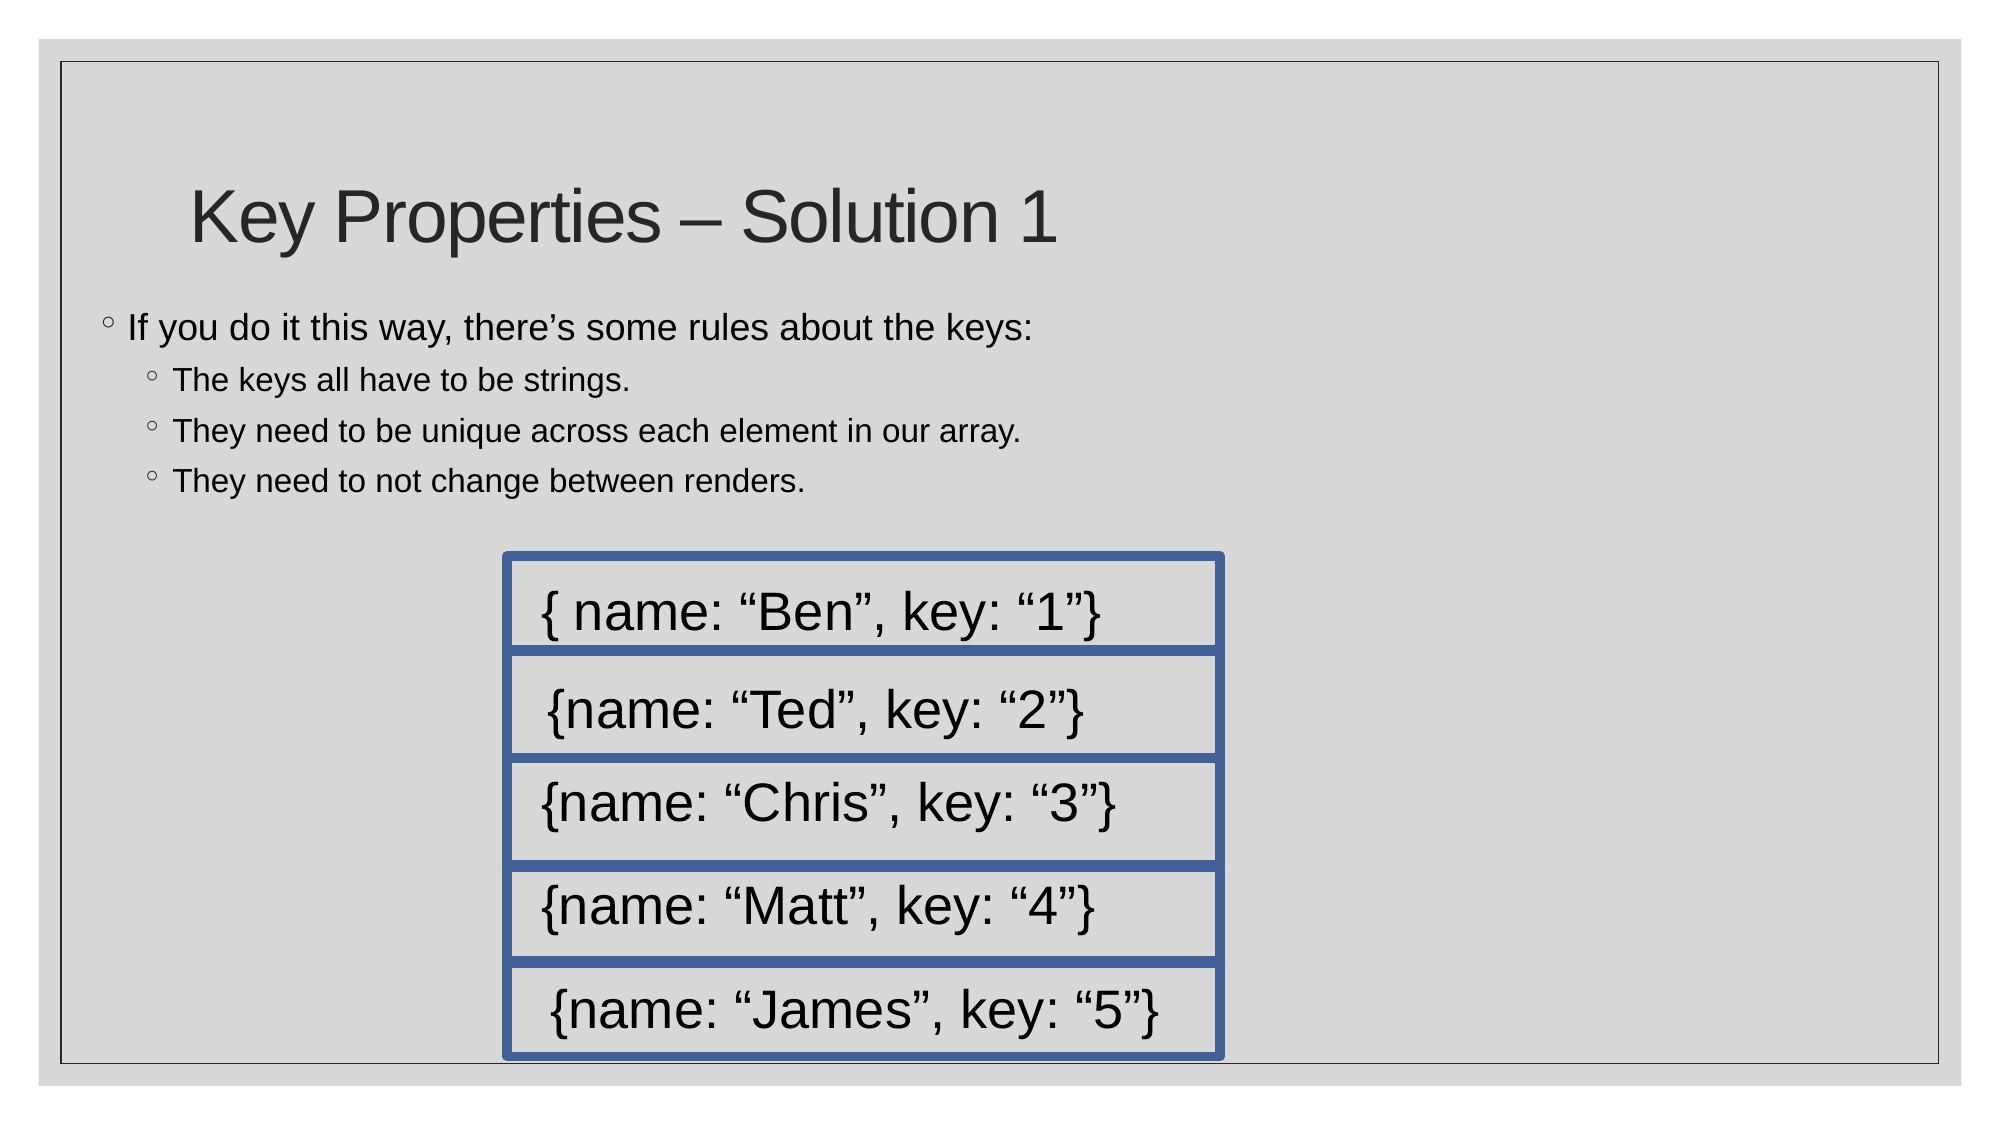

# Key Properties – Solution 1
If you do it this way, there’s some rules about the keys:
The keys all have to be strings.
They need to be unique across each element in our array.
They need to not change between renders.

{ name: “Ben”, key: “1”}
{name: “Ted”, key: “2”}
{name: “Chris”, key: “3”}
{name: “Matt”, key: “4”}
{name: “James”, key: “5”}